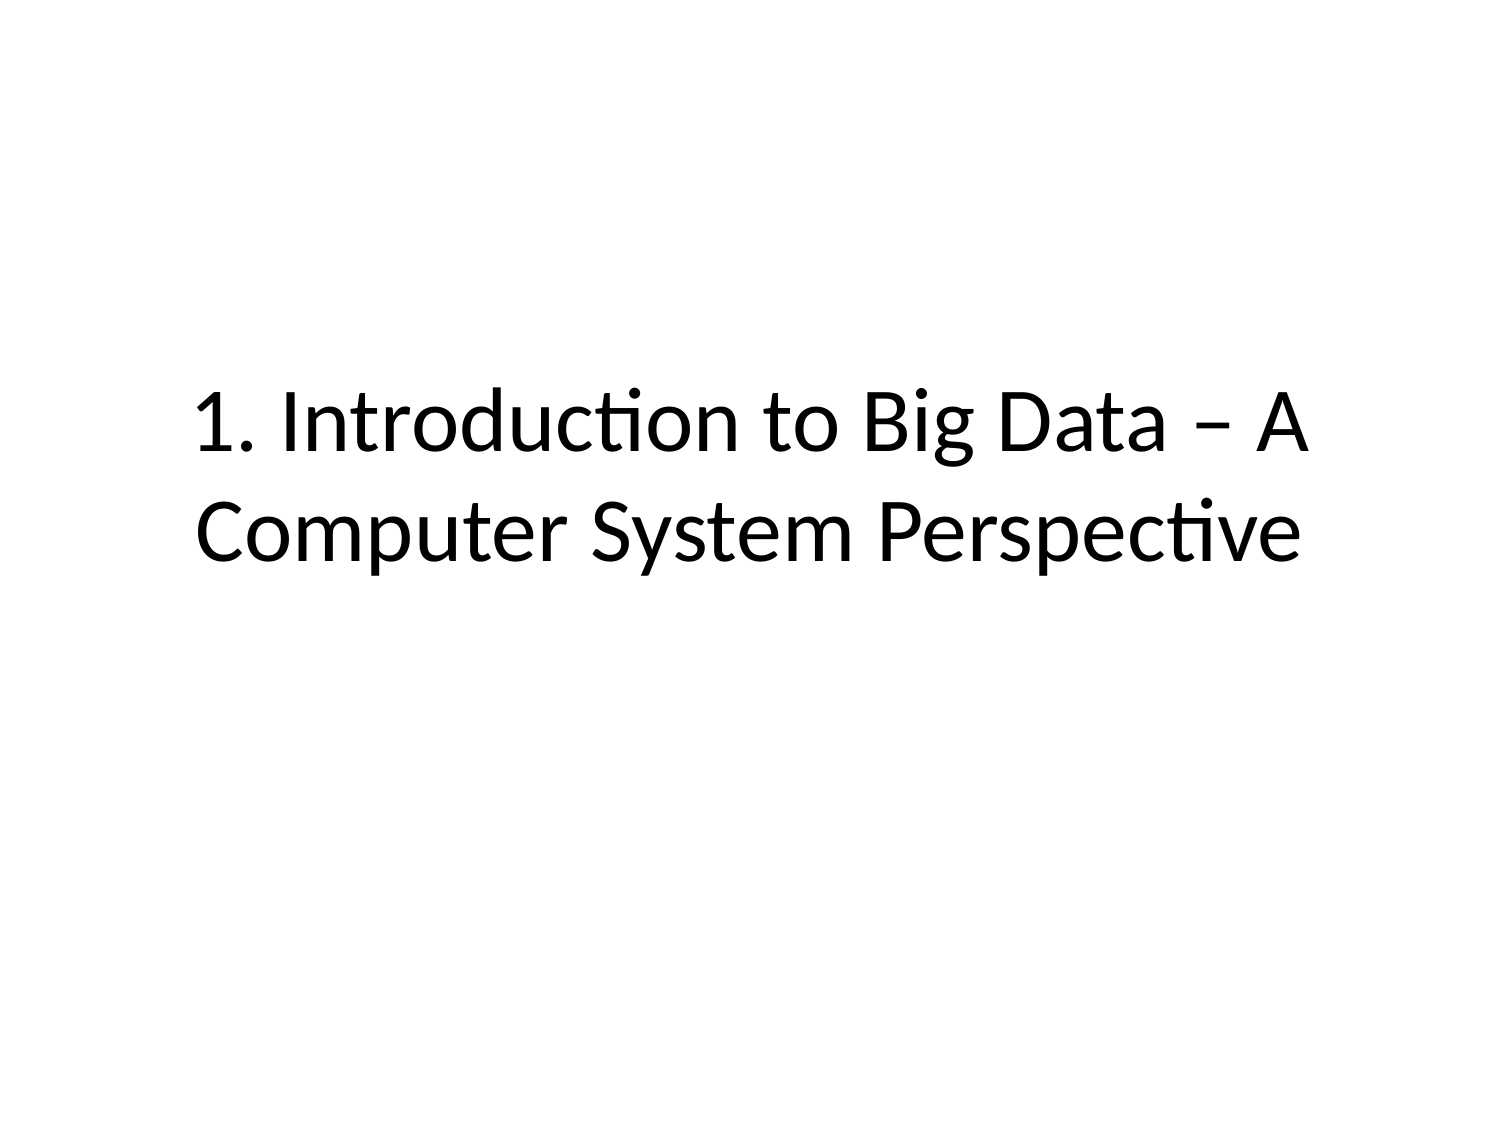

# 1. Introduction to Big Data – A Computer System Perspective